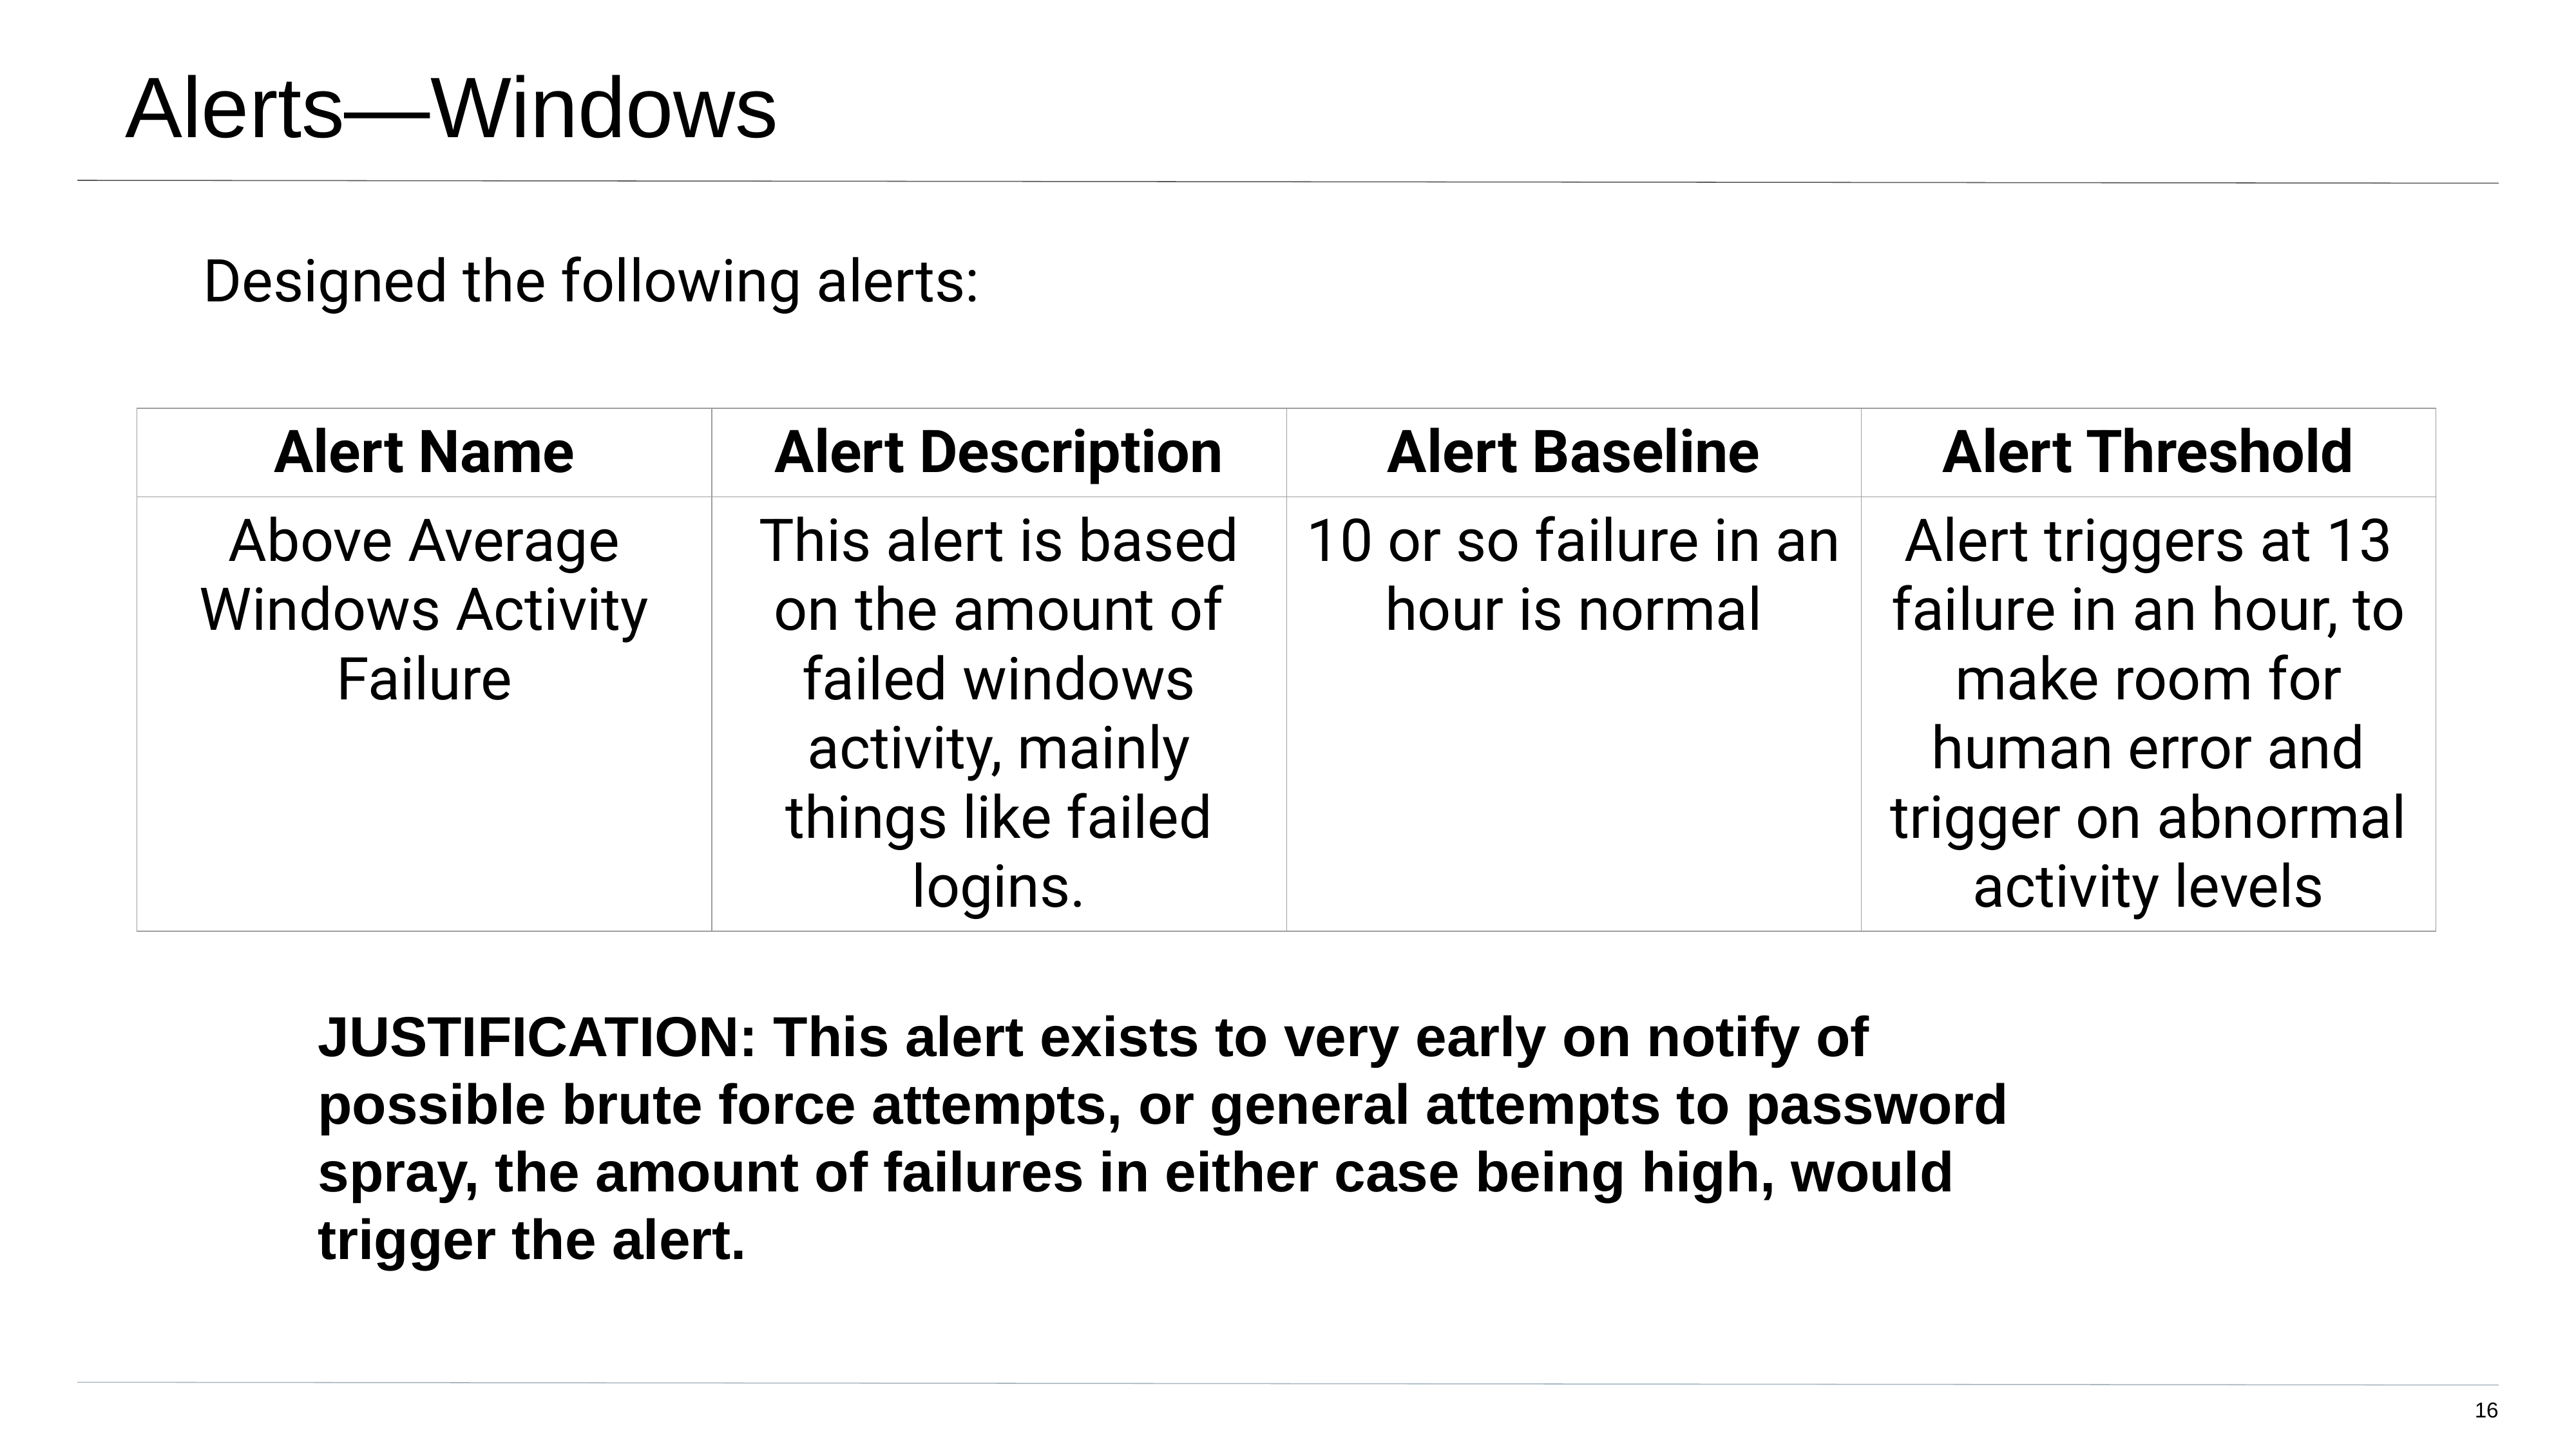

# Alerts—Windows
Designed the following alerts:

| Alert Name | Alert Description | Alert Baseline | Alert Threshold |
| --- | --- | --- | --- |
| Above Average Windows Activity Failure | This alert is based on the amount of failed windows activity, mainly things like failed logins. | 10 or so failure in an hour is normal | Alert triggers at 13 failure in an hour, to make room for human error and trigger on abnormal activity levels |
JUSTIFICATION: This alert exists to very early on notify of possible brute force attempts, or general attempts to password spray, the amount of failures in either case being high, would trigger the alert.
16